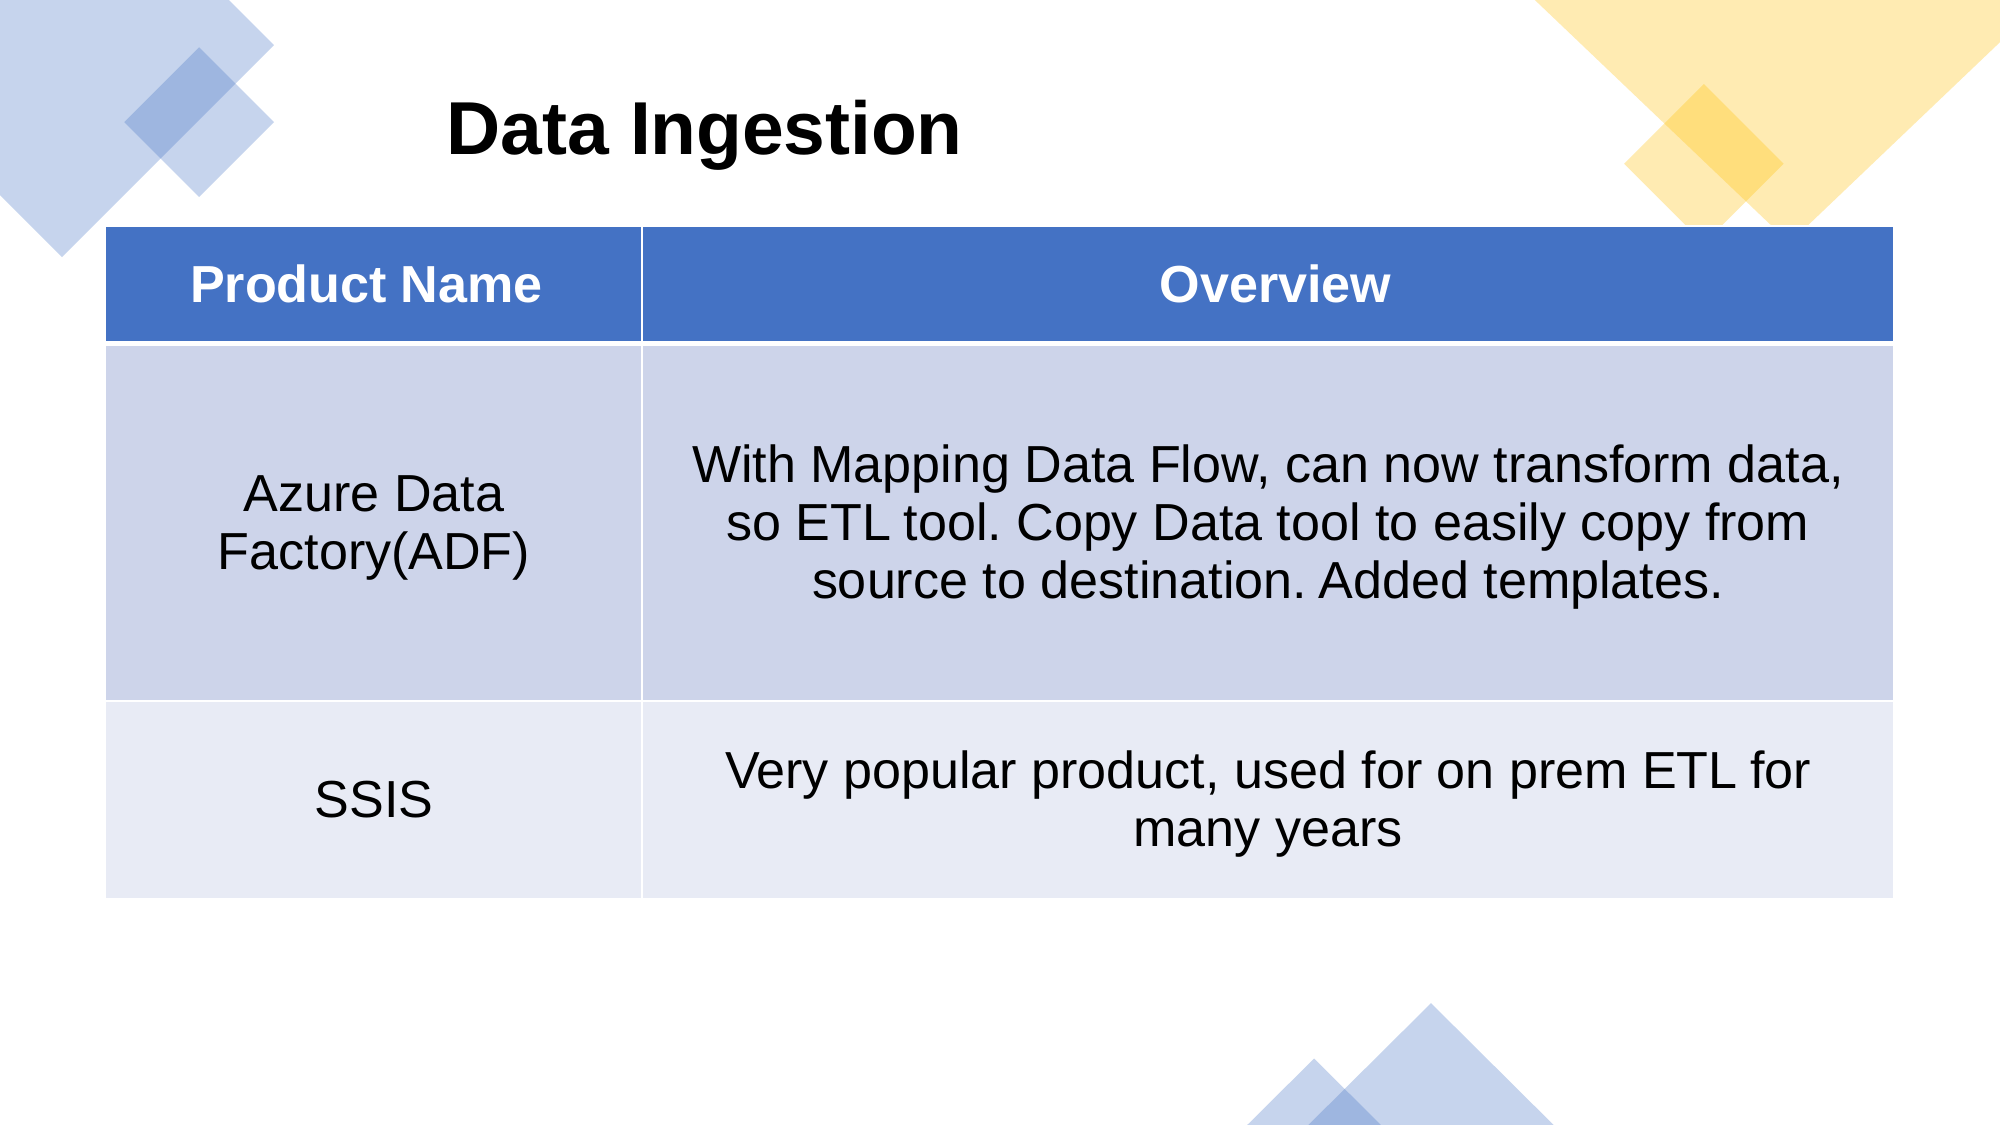

Data Ingestion

| Product Name ​ | Overview​ |
| --- | --- |
| Azure Data Factory(ADF)​ | With Mapping Data Flow, can now transform data, so ETL tool. Copy Data tool to easily copy from source to destination. Added templates.​ |
| SSIS​ | Very popular product, used for on prem ETL for many years​ |